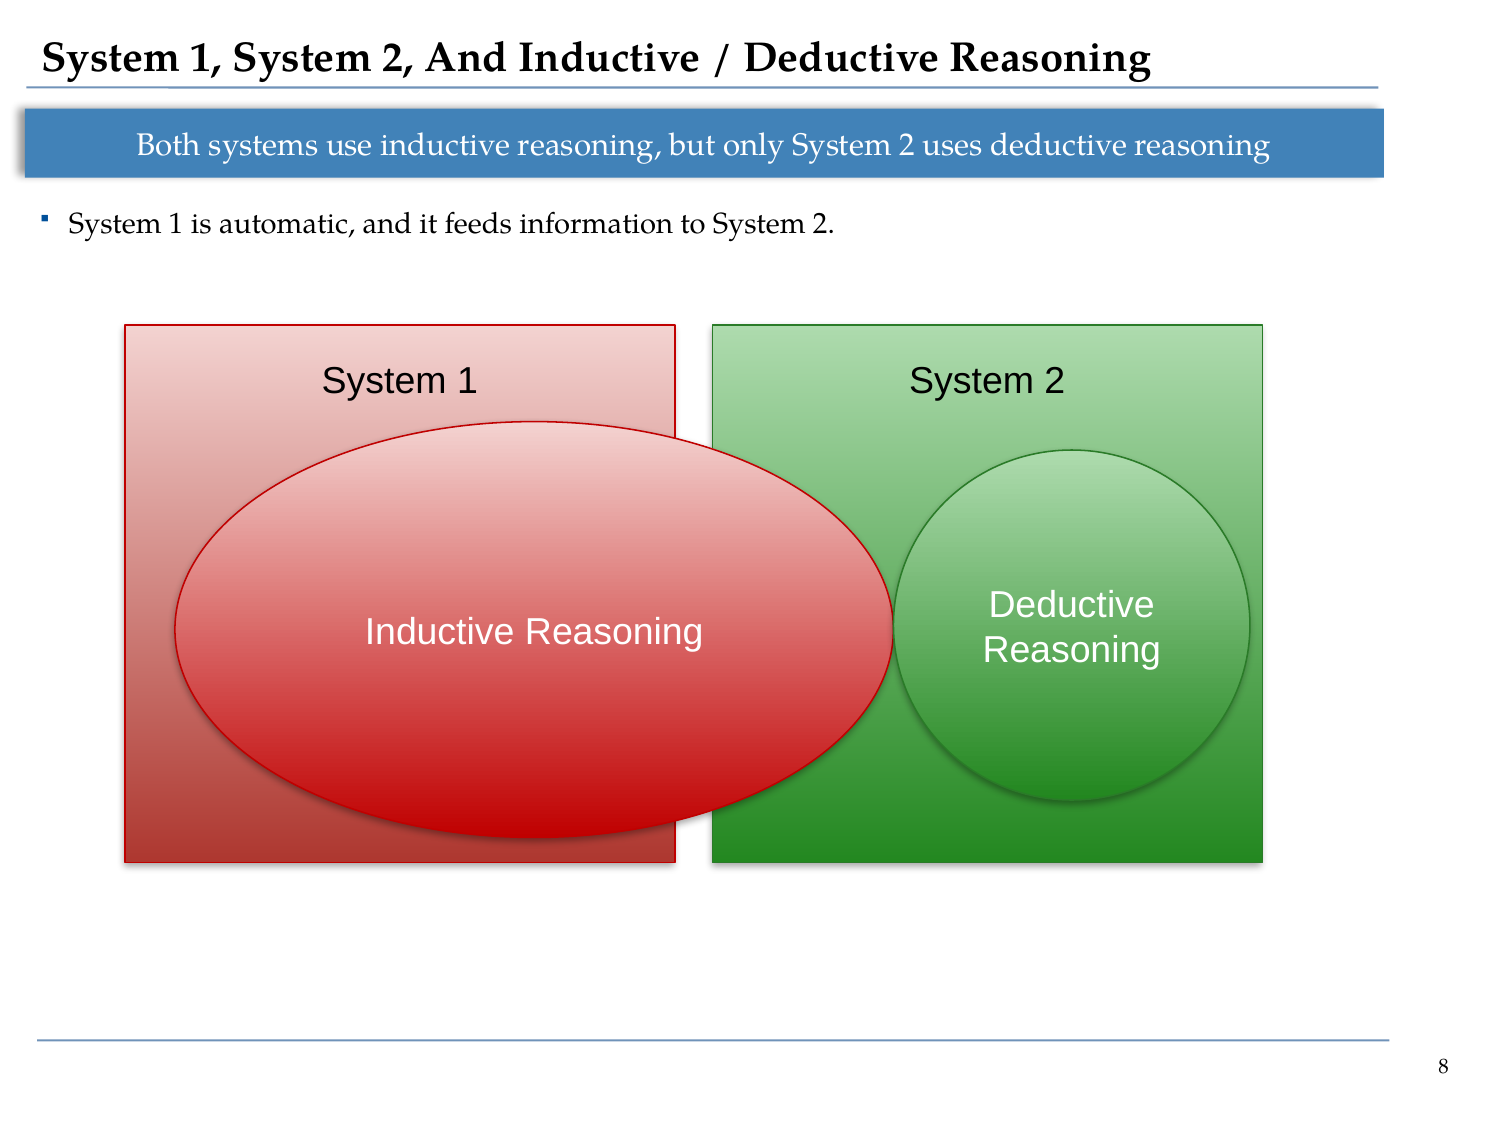

# System 1, System 2, And Inductive / Deductive Reasoning
Both systems use inductive reasoning, but only System 2 uses deductive reasoning
System 1 is automatic, and it feeds information to System 2.

System 1
System 2
Inductive Reasoning
Deductive Reasoning